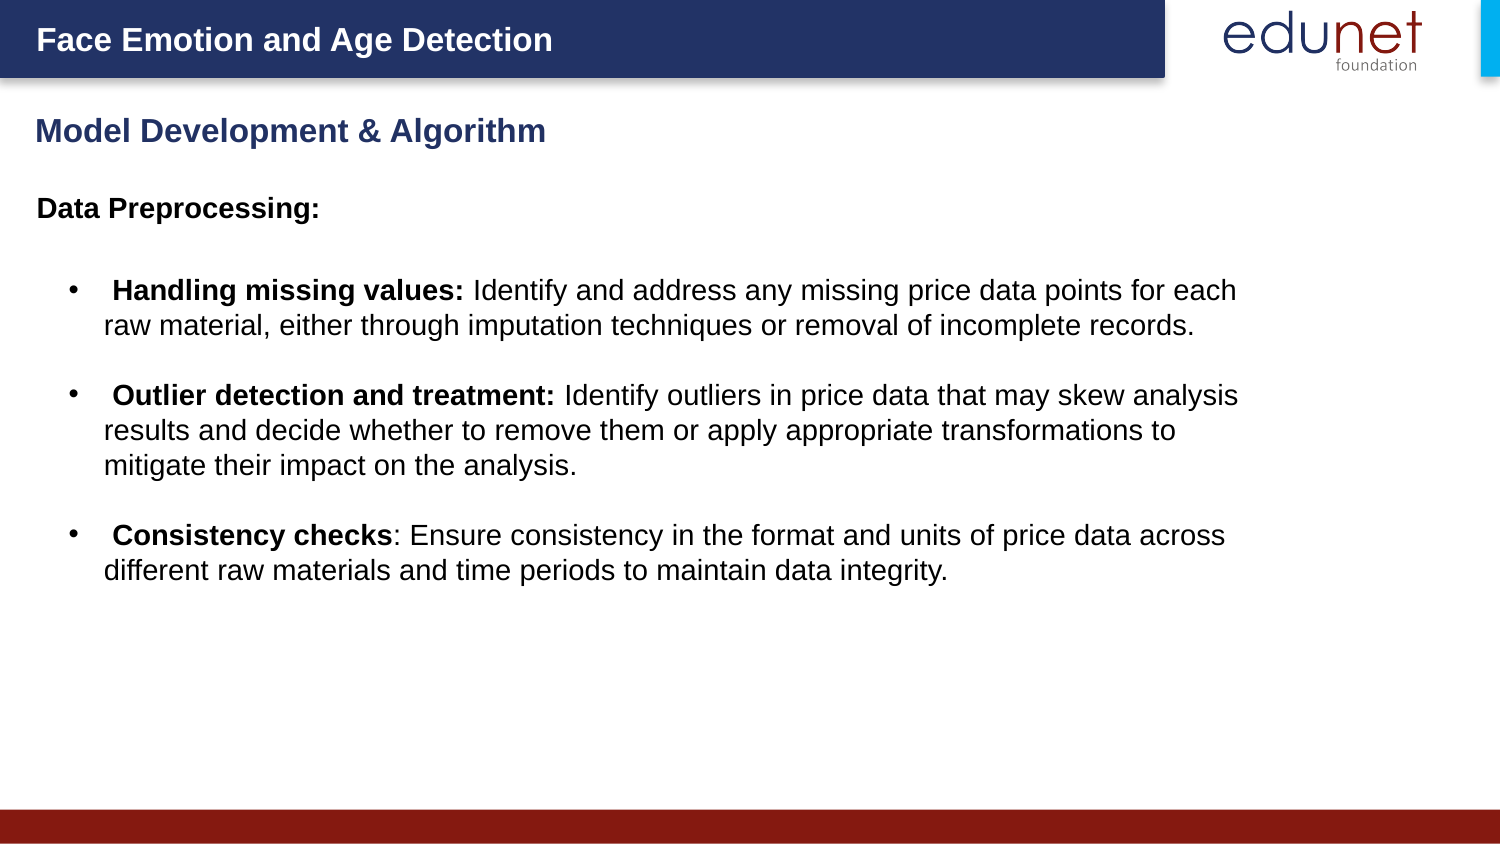

Model Development & Algorithm
Data Preprocessing:
 Handling missing values: Identify and address any missing price data points for each raw material, either through imputation techniques or removal of incomplete records.

 Outlier detection and treatment: Identify outliers in price data that may skew analysis results and decide whether to remove them or apply appropriate transformations to mitigate their impact on the analysis.

 Consistency checks: Ensure consistency in the format and units of price data across different raw materials and time periods to maintain data integrity.